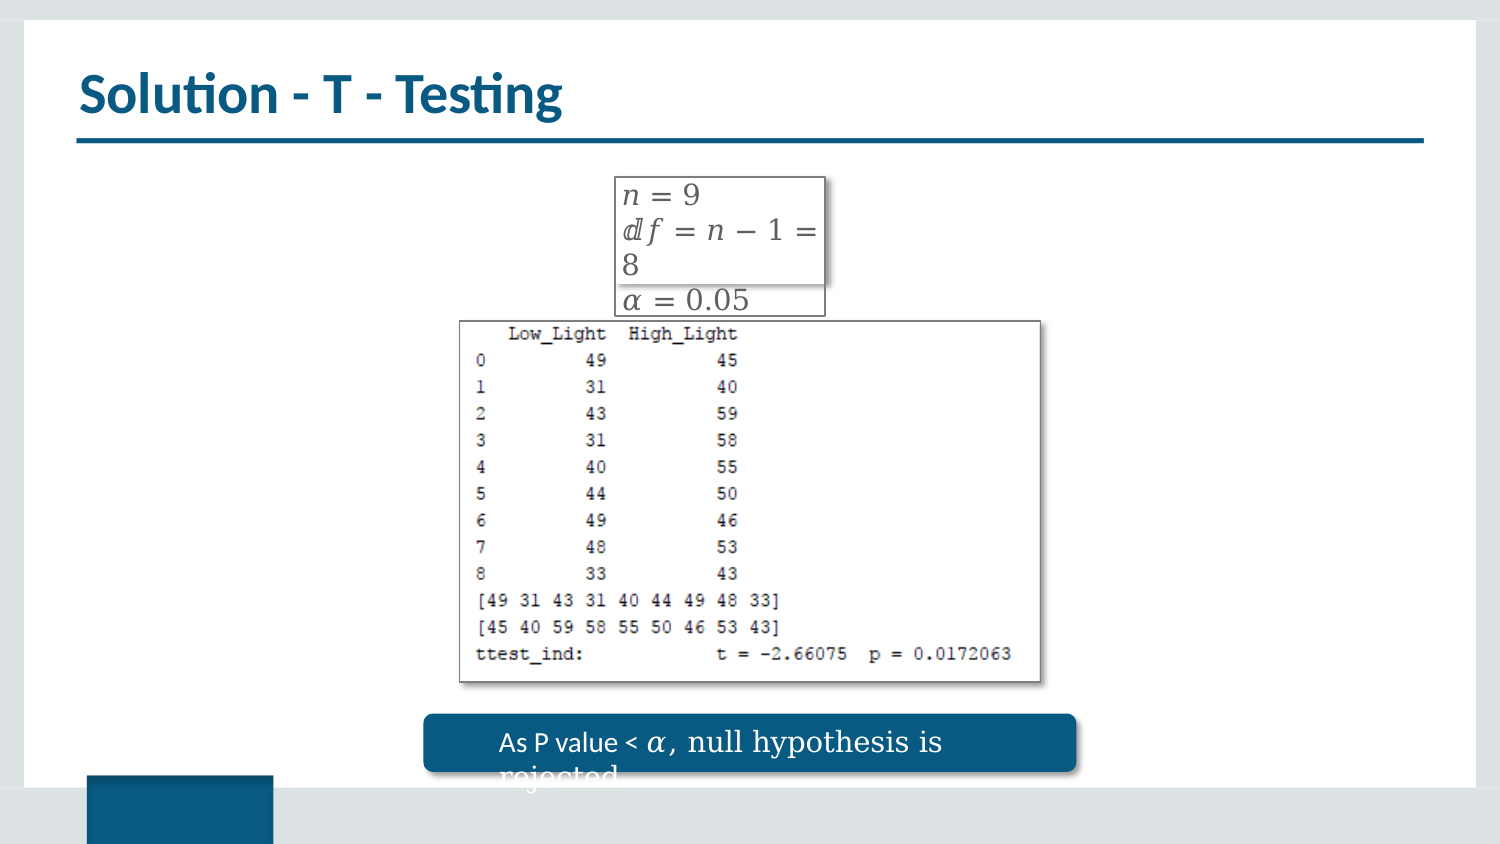

# Solution - T - Testing

𝑛 = 9
ⅆ𝑓 = 𝑛 − 1 = 8
𝛼 = 0.05

As P value < 𝛼, null hypothesis is rejected